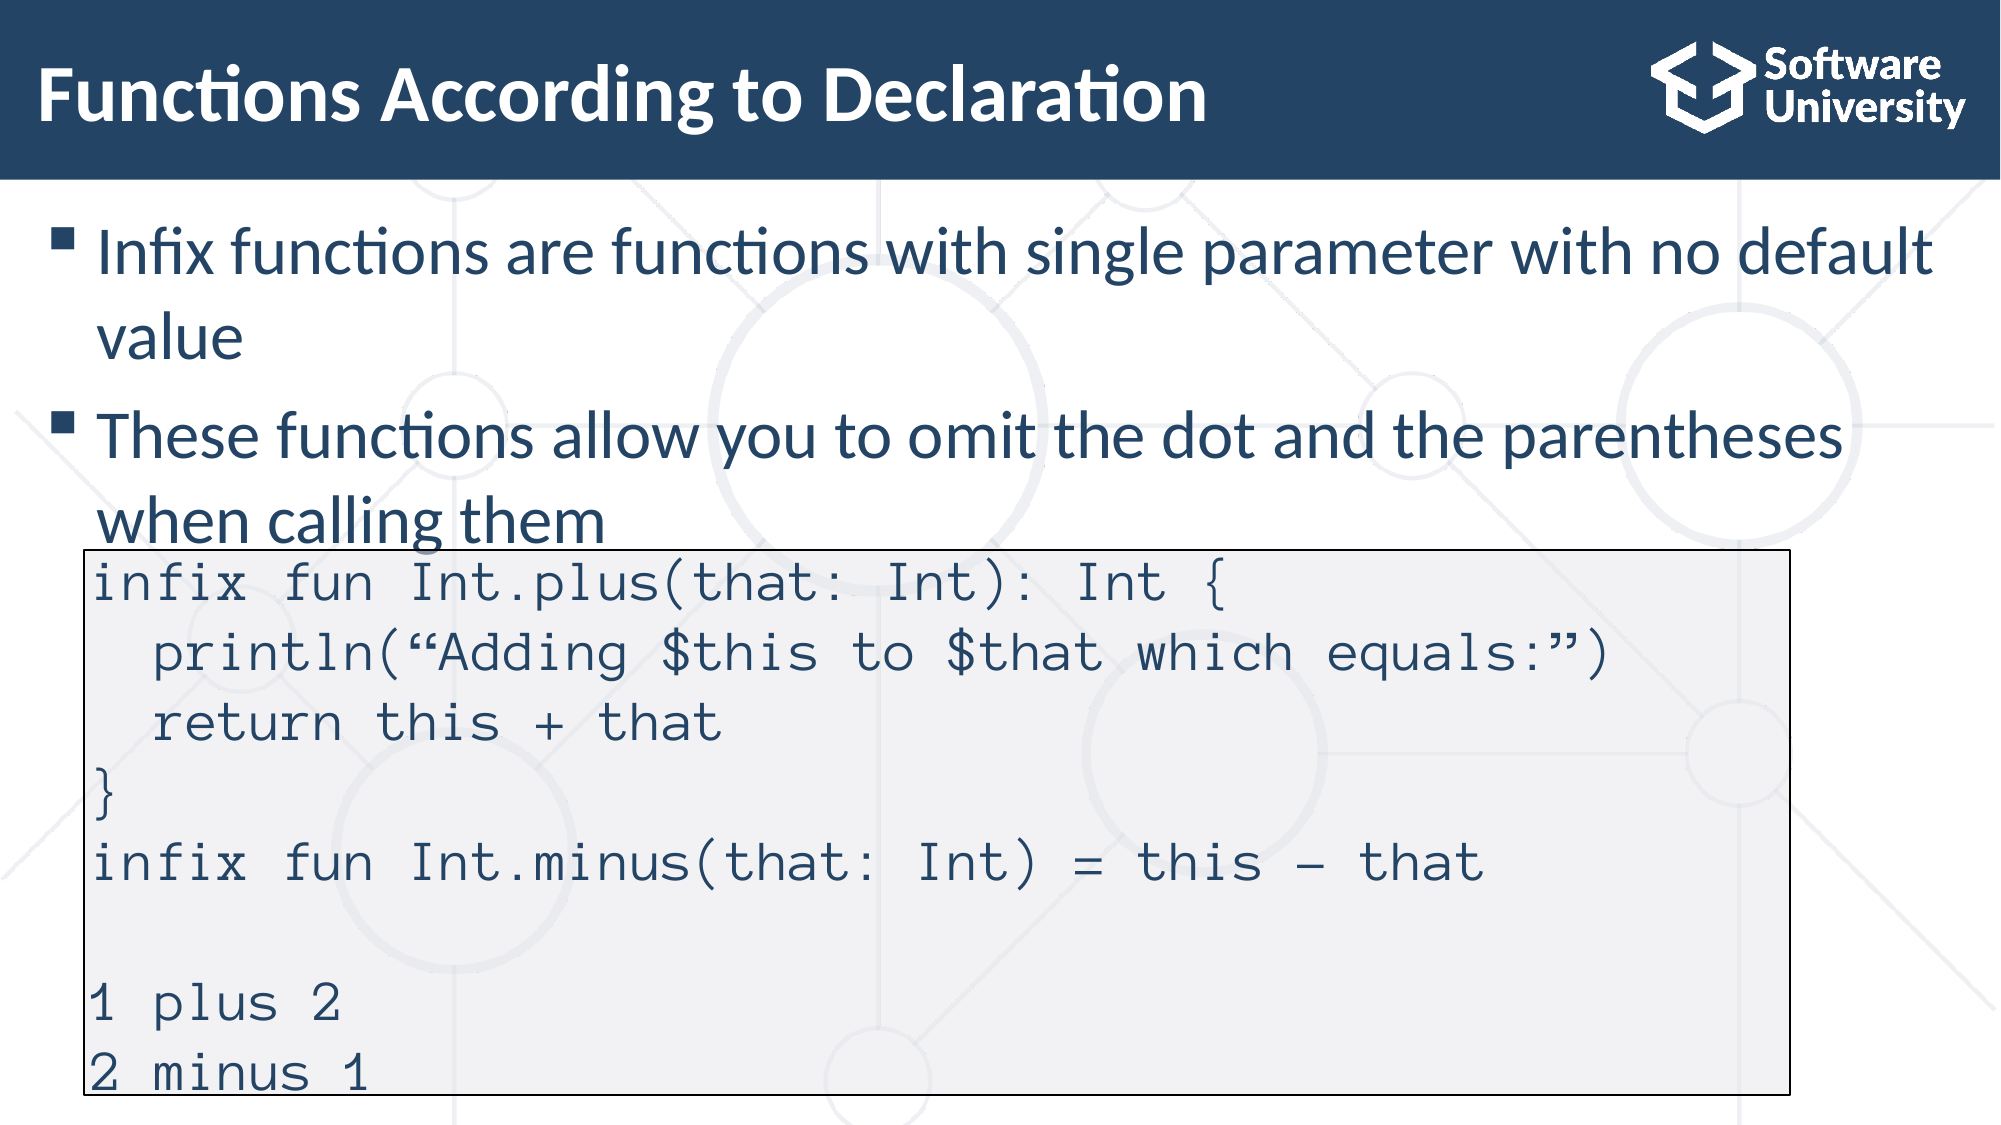

# Functions According to Declaration
Infix functions are functions with single parameter with no default value
These functions allow you to omit the dot and the parentheses when calling them

infix fun Int.plus(that: Int): Int {
  println(“Adding $this to $that which equals:”)
  return this + that
}
infix fun Int.minus(that: Int) = this - that

1 plus 2
2 minus 1